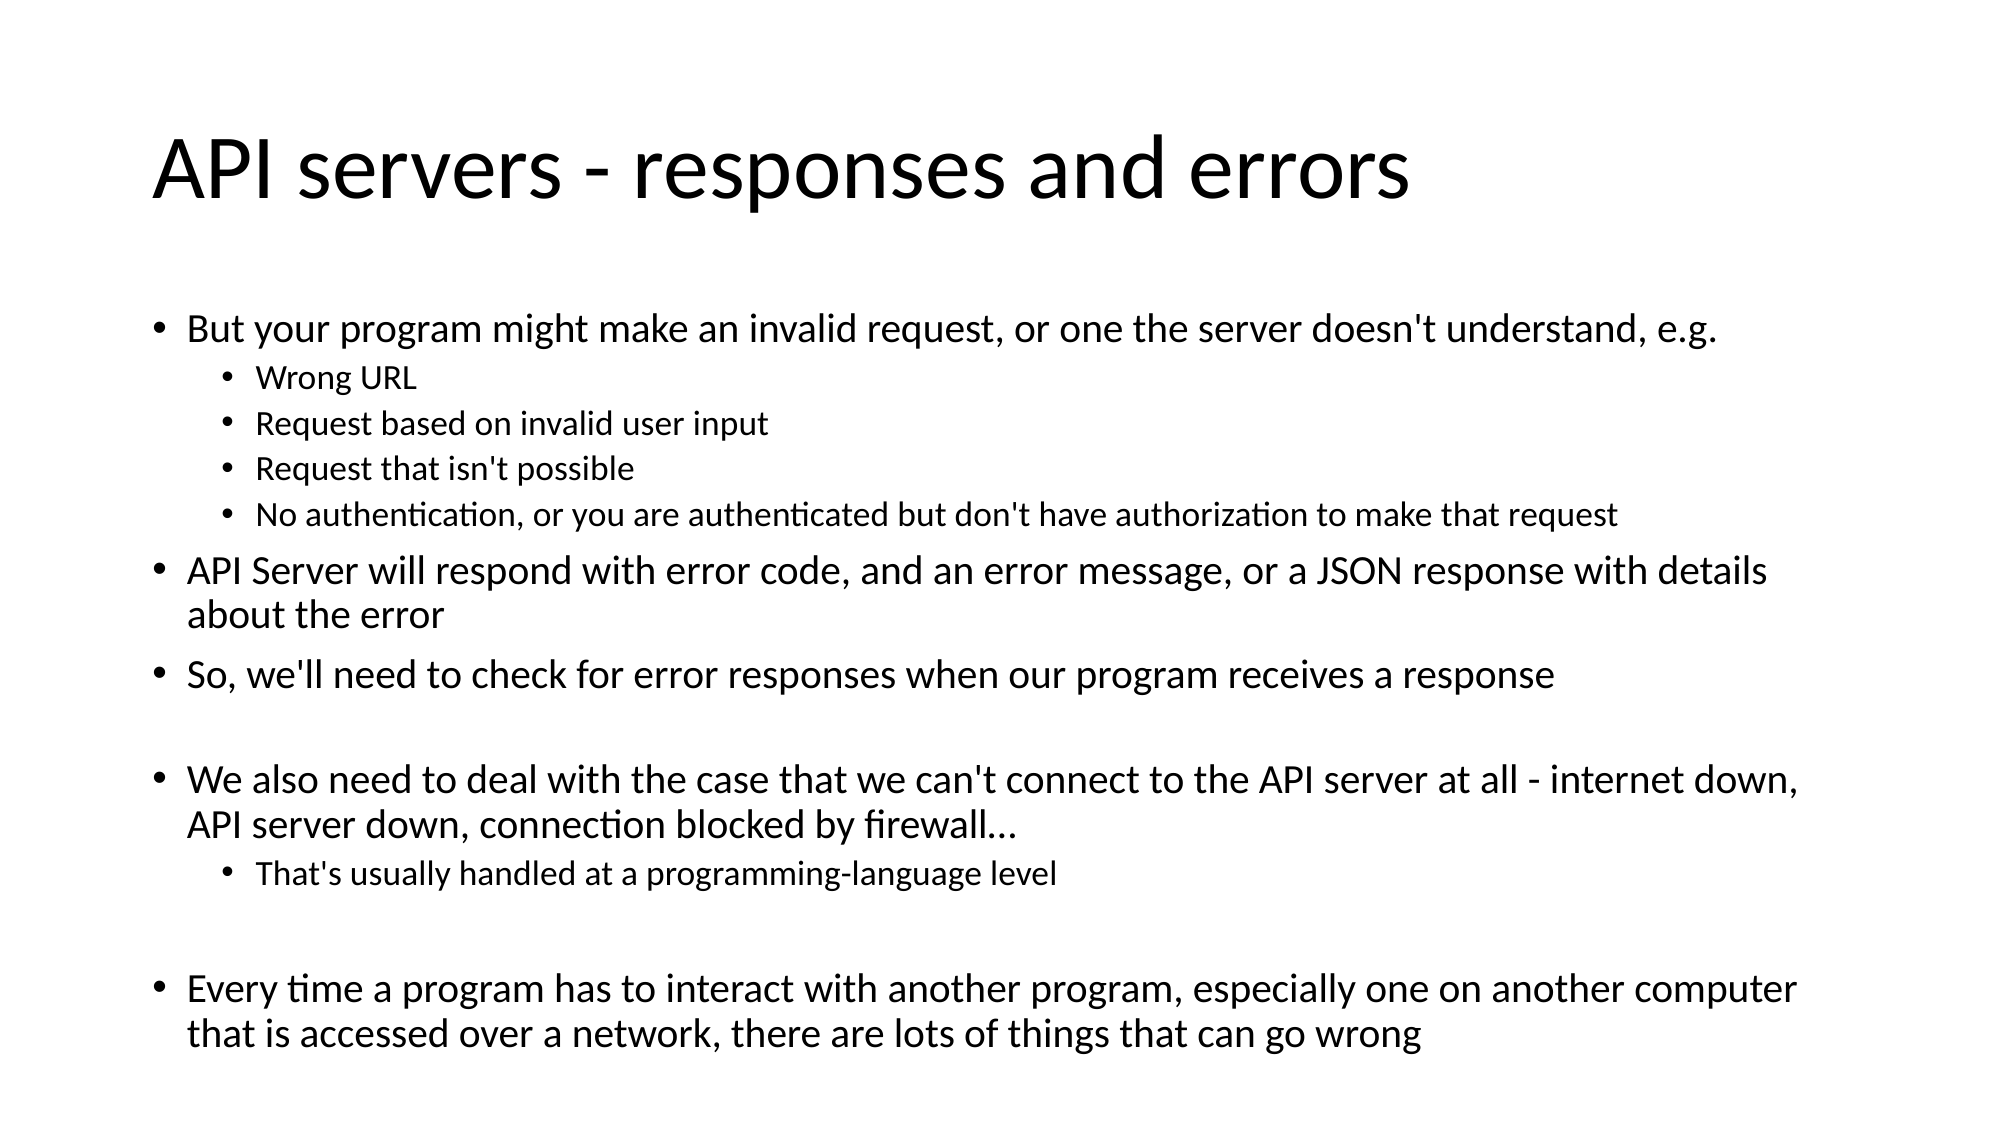

# API servers - responses and errors
But your program might make an invalid request, or one the server doesn't understand, e.g.
Wrong URL
Request based on invalid user input
Request that isn't possible
No authentication, or you are authenticated but don't have authorization to make that request
API Server will respond with error code, and an error message, or a JSON response with details about the error
So, we'll need to check for error responses when our program receives a response

We also need to deal with the case that we can't connect to the API server at all - internet down, API server down, connection blocked by firewall…
That's usually handled at a programming-language level

Every time a program has to interact with another program, especially one on another computer that is accessed over a network, there are lots of things that can go wrong